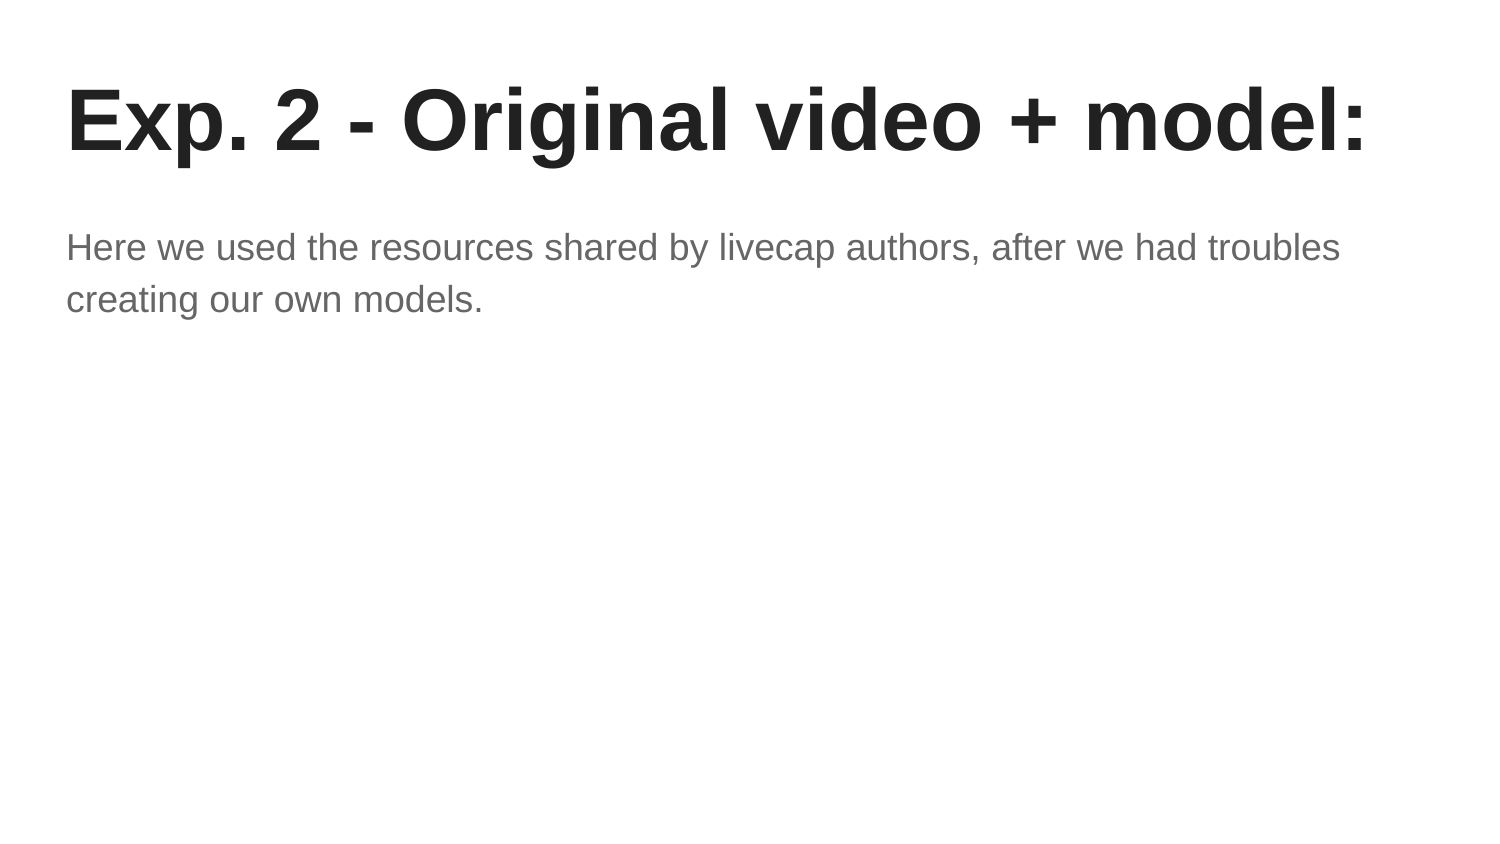

# Exp. 2 - Original video + model:
Here we used the resources shared by livecap authors, after we had troubles creating our own models.